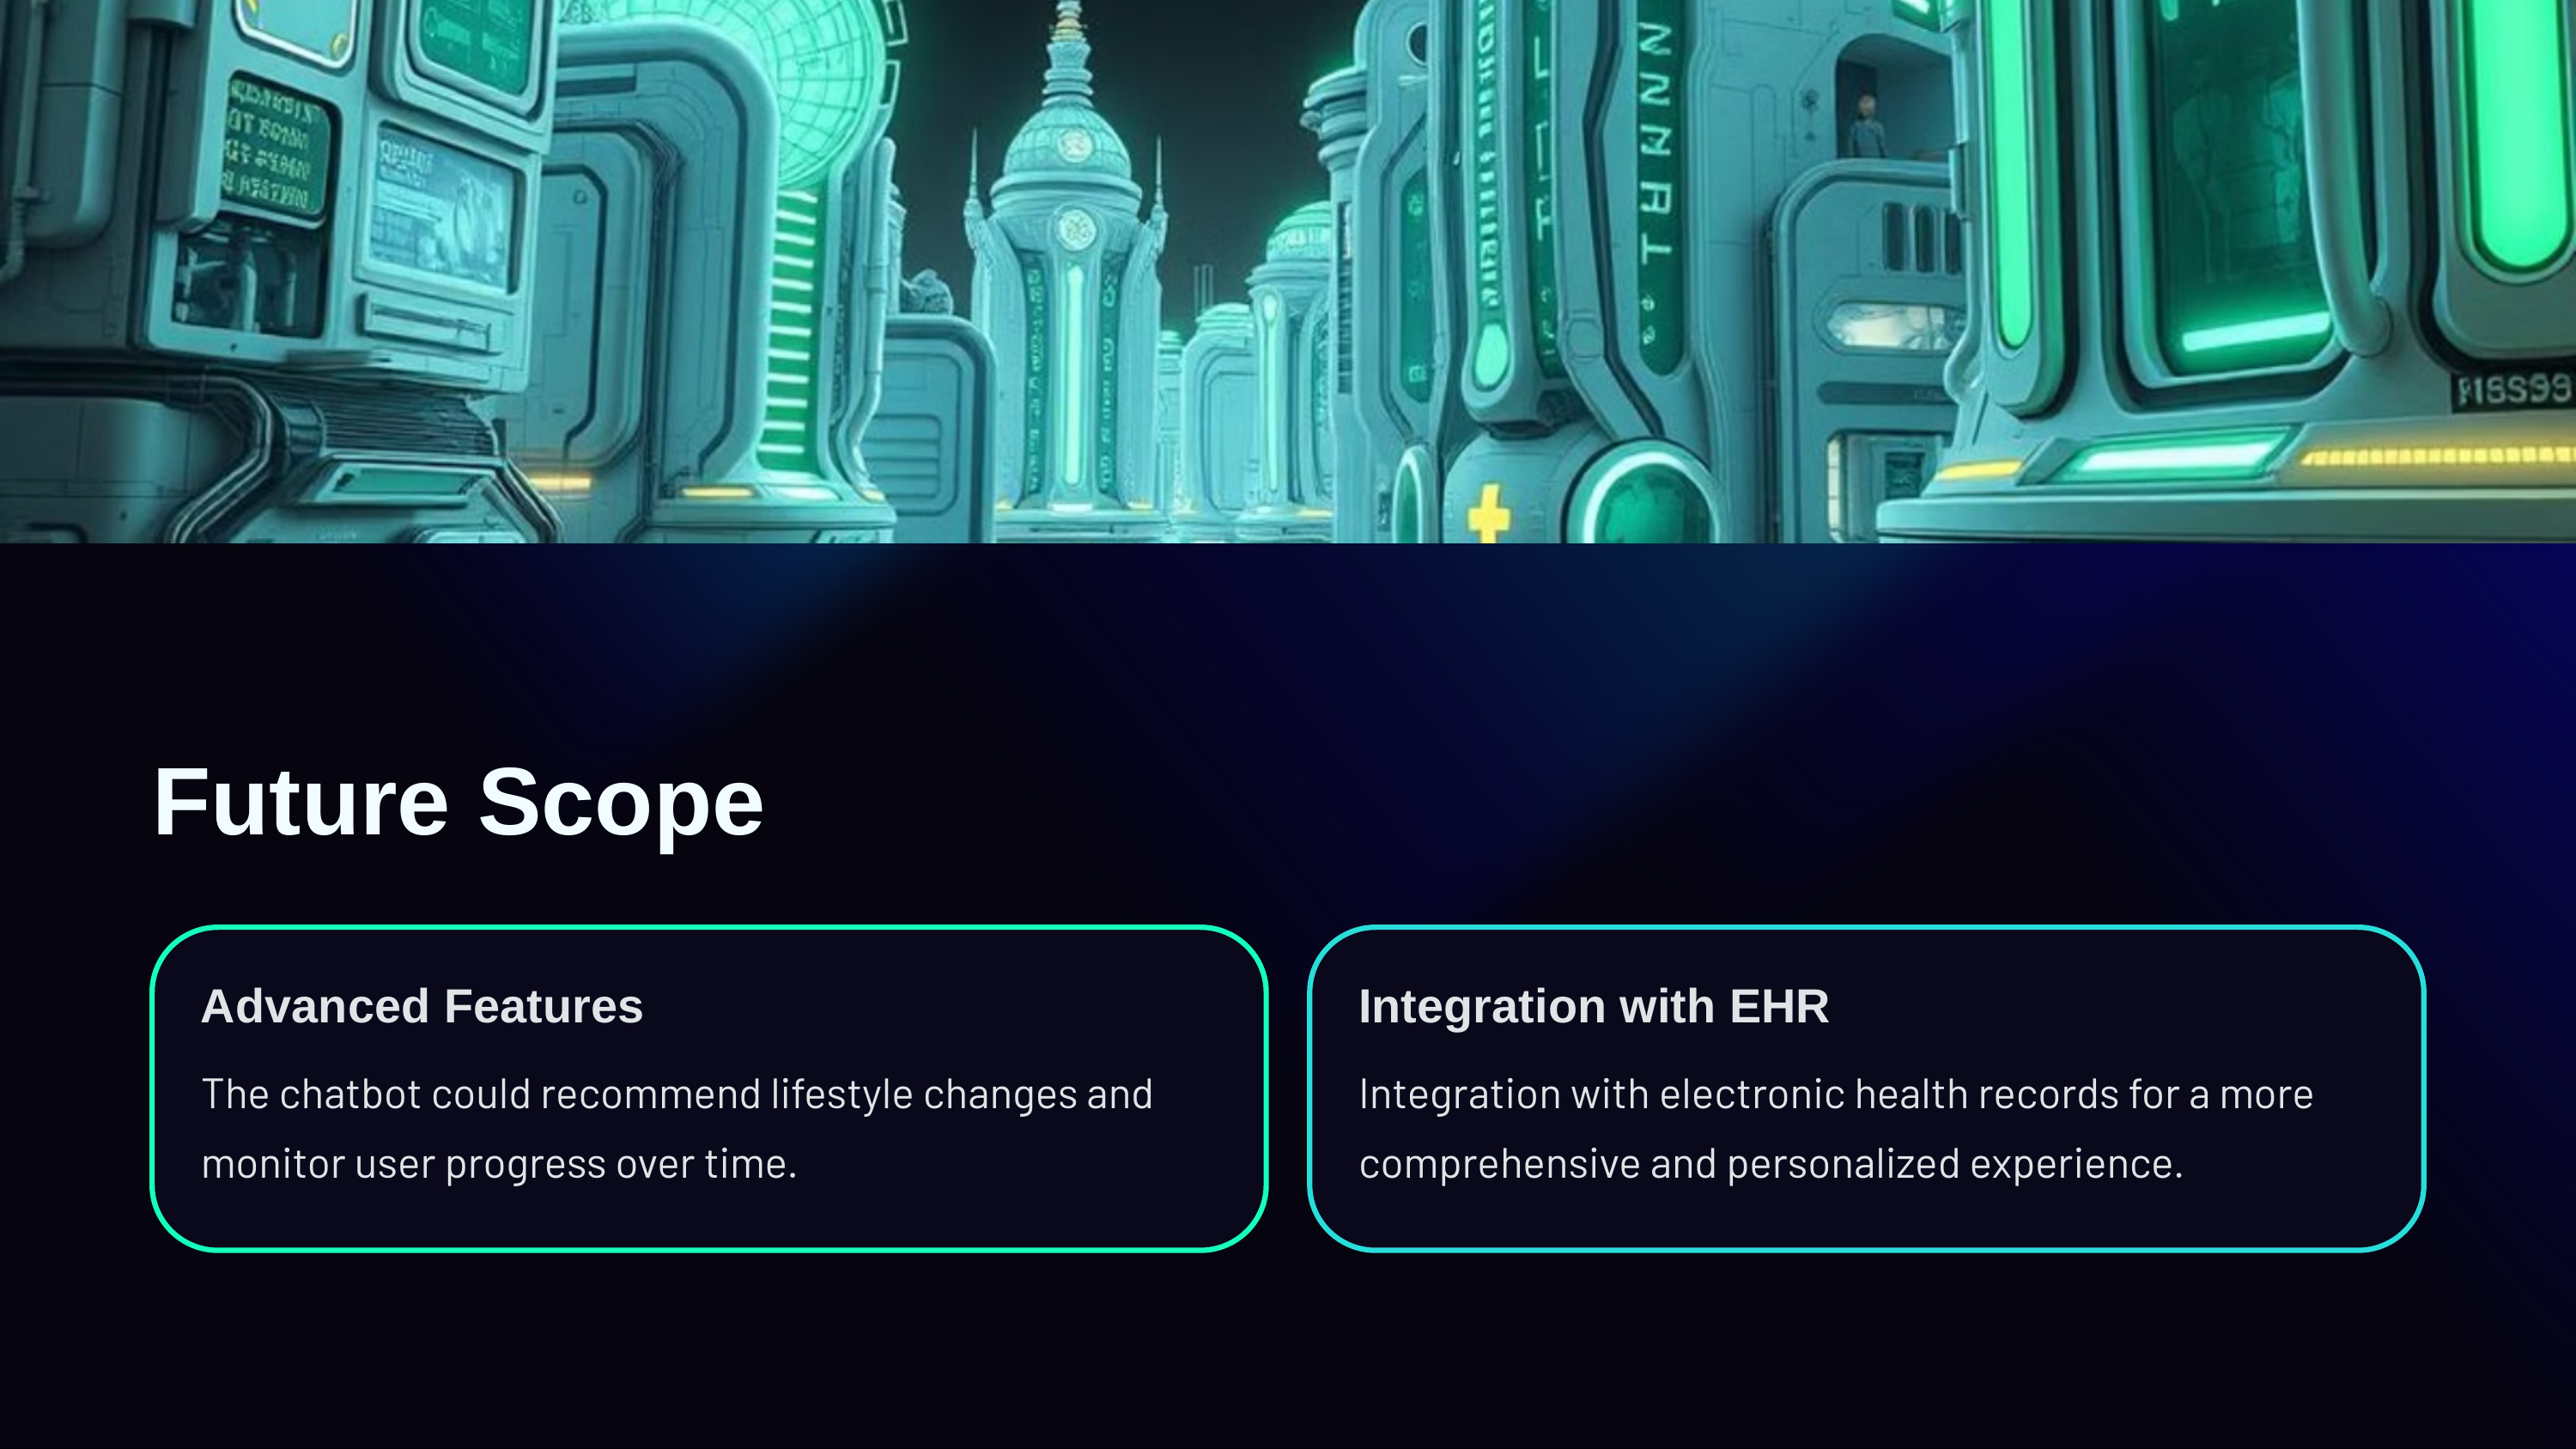

Future Scope

Advanced Features
Integration with EHR
The chatbot could recommend lifestyle changes and monitor user progress over time.
Integration with electronic health records for a more comprehensive and personalized experience.